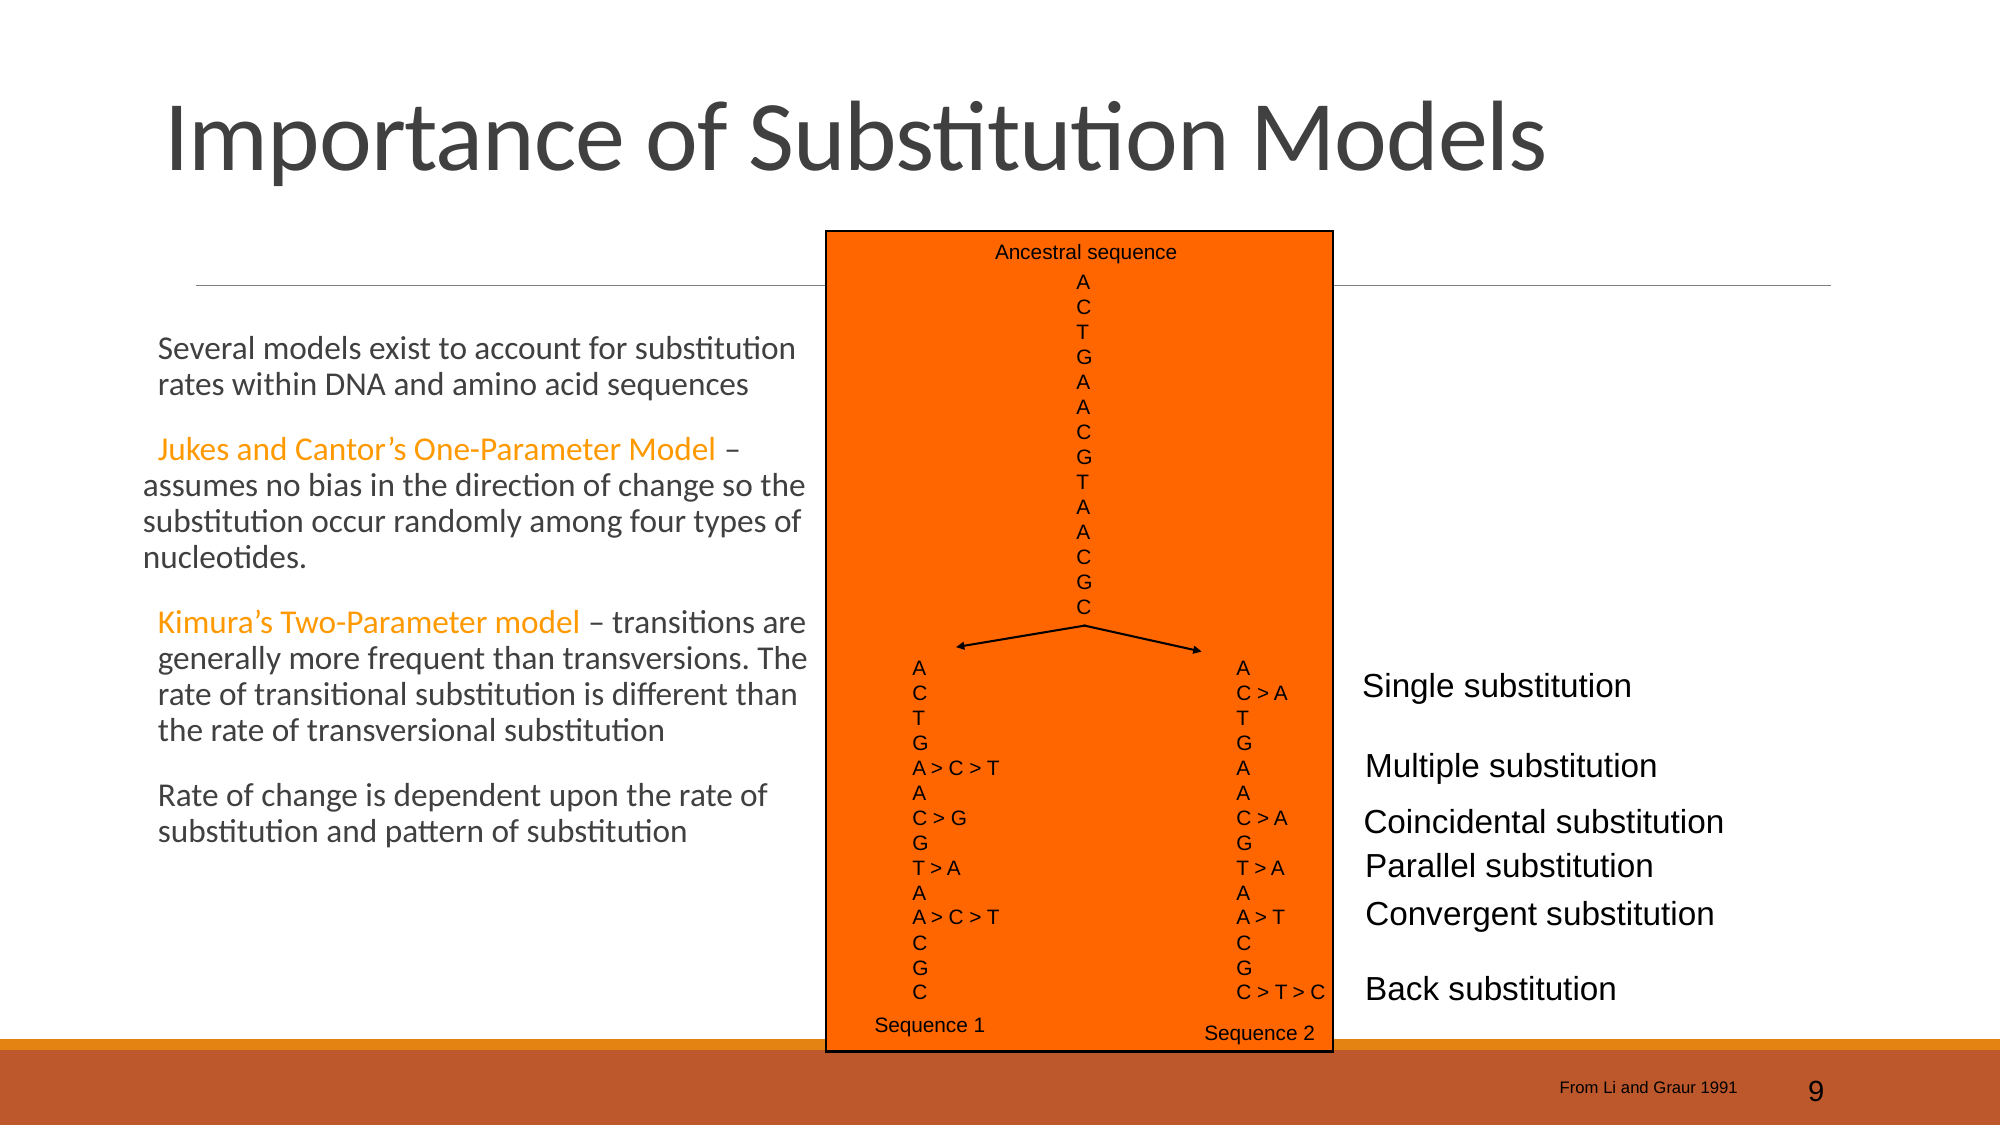

# Importance of Substitution Models

Ancestral sequence
A
C
T
G
A
A
C
G
T
A
A
C
G
C
Several models exist to account for substitution rates within DNA and amino acid sequences
  Jukes and Cantor’s One-Parameter Model – assumes no bias in the direction of change so the substitution occur randomly among four types of nucleotides.
Kimura’s Two-Parameter model – transitions are generally more frequent than transversions. The rate of transitional substitution is different than the rate of transversional substitution
Rate of change is dependent upon the rate of substitution and pattern of substitution
A
C
T
G
A > C > T
A
C > G
G
T > A
A
A > C > T
C
G
C
A
C > A
T
G
A
A
C > A
G
T > A
A
A > T
C
G
C > T > C
Single substitution
Multiple substitution
Coincidental substitution
Parallel substitution
Convergent substitution
Back substitution
Sequence 1
Sequence 2
9
From Li and Graur 1991